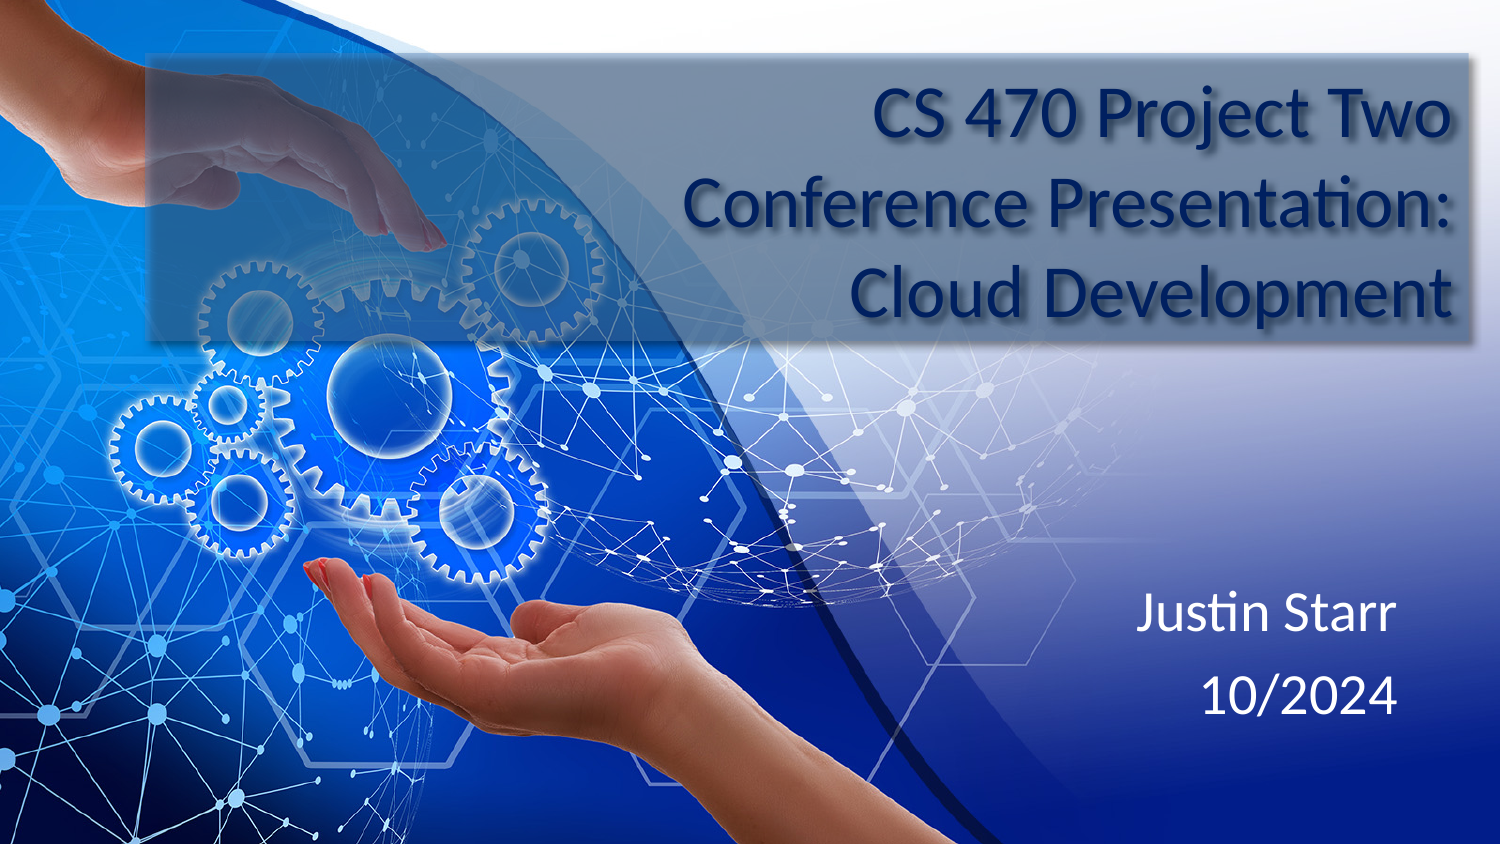

# CS 470 Project Two Conference Presentation: Cloud Development
Justin Starr
10/2024